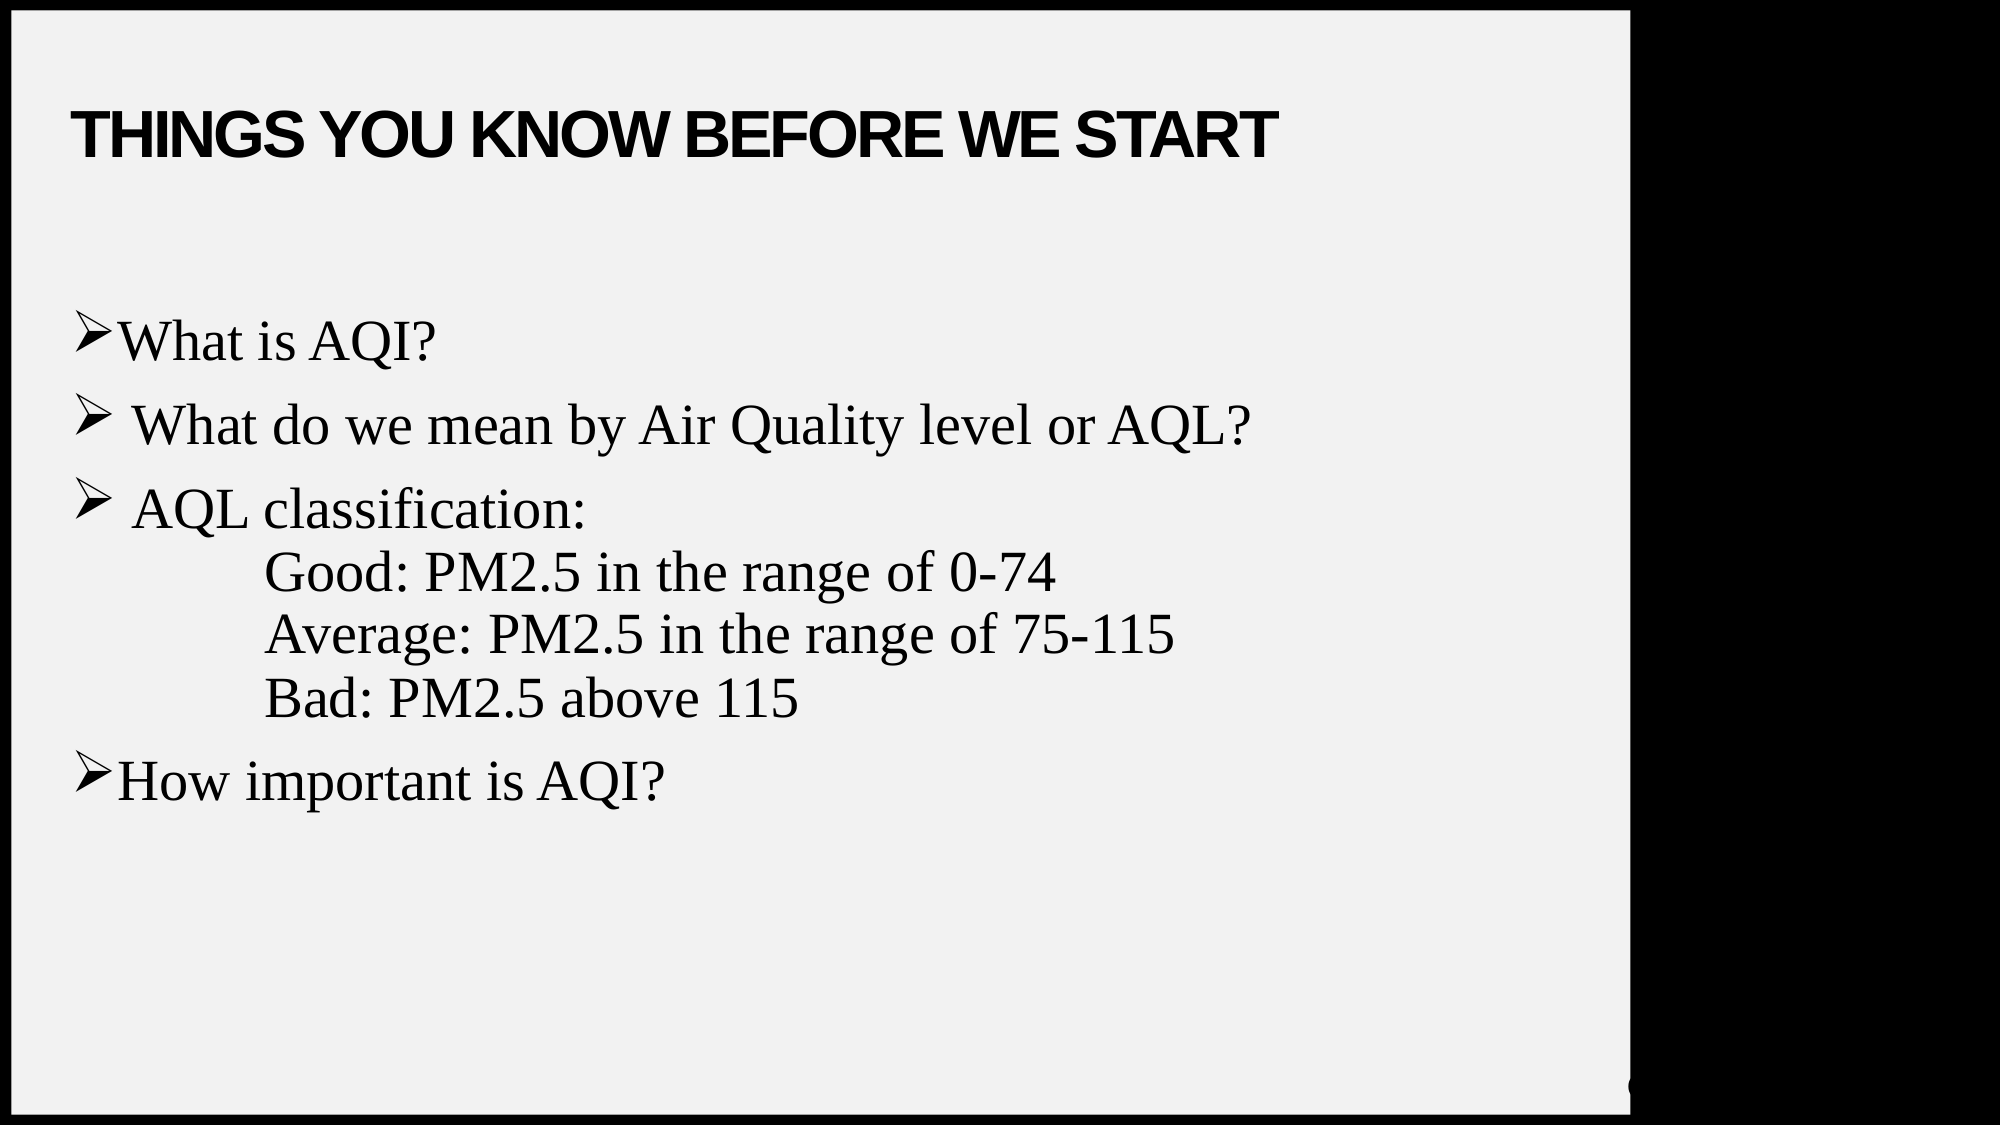

# Things you know Before we start
What is AQI?
 What do we mean by Air Quality level or AQL?
 AQL classification:
	Good: PM2.5 in the range of 0-74
	Average: PM2.5 in the range of 75-115
	Bad: PM2.5 above 115
How important is AQI?

3